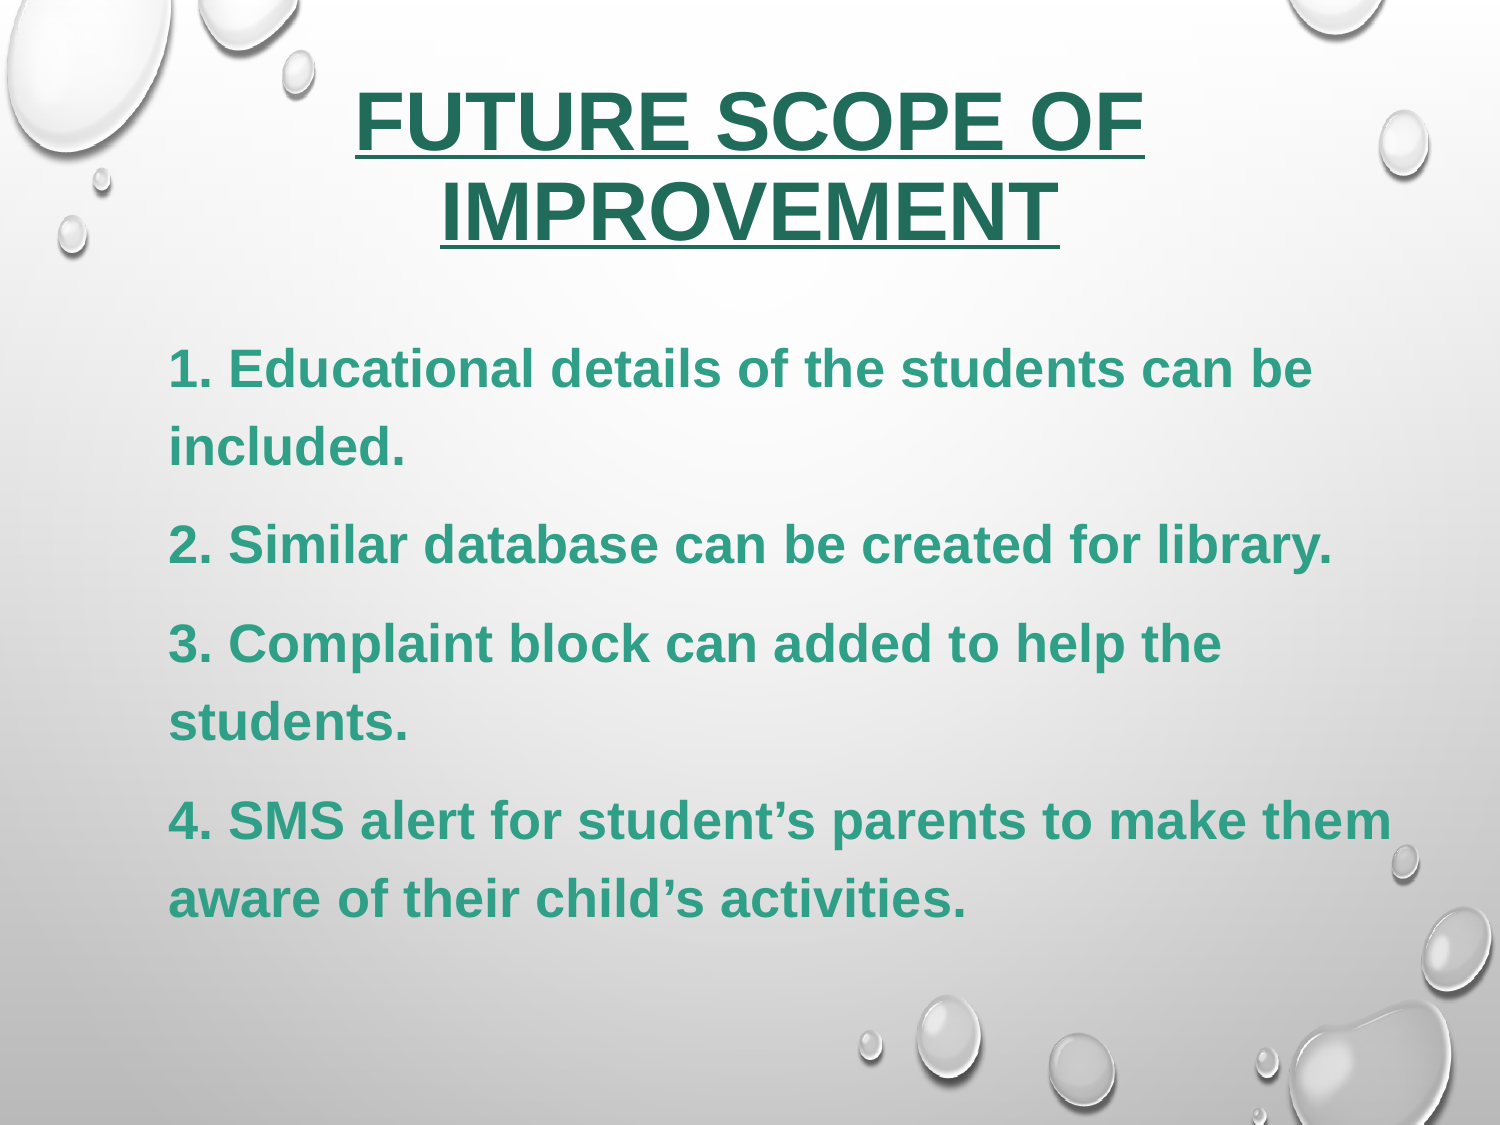

# Future scope of improvement
1. Educational details of the students can be included.
2. Similar database can be created for library.
3. Complaint block can added to help the students.
4. SMS alert for student’s parents to make them aware of their child’s activities.